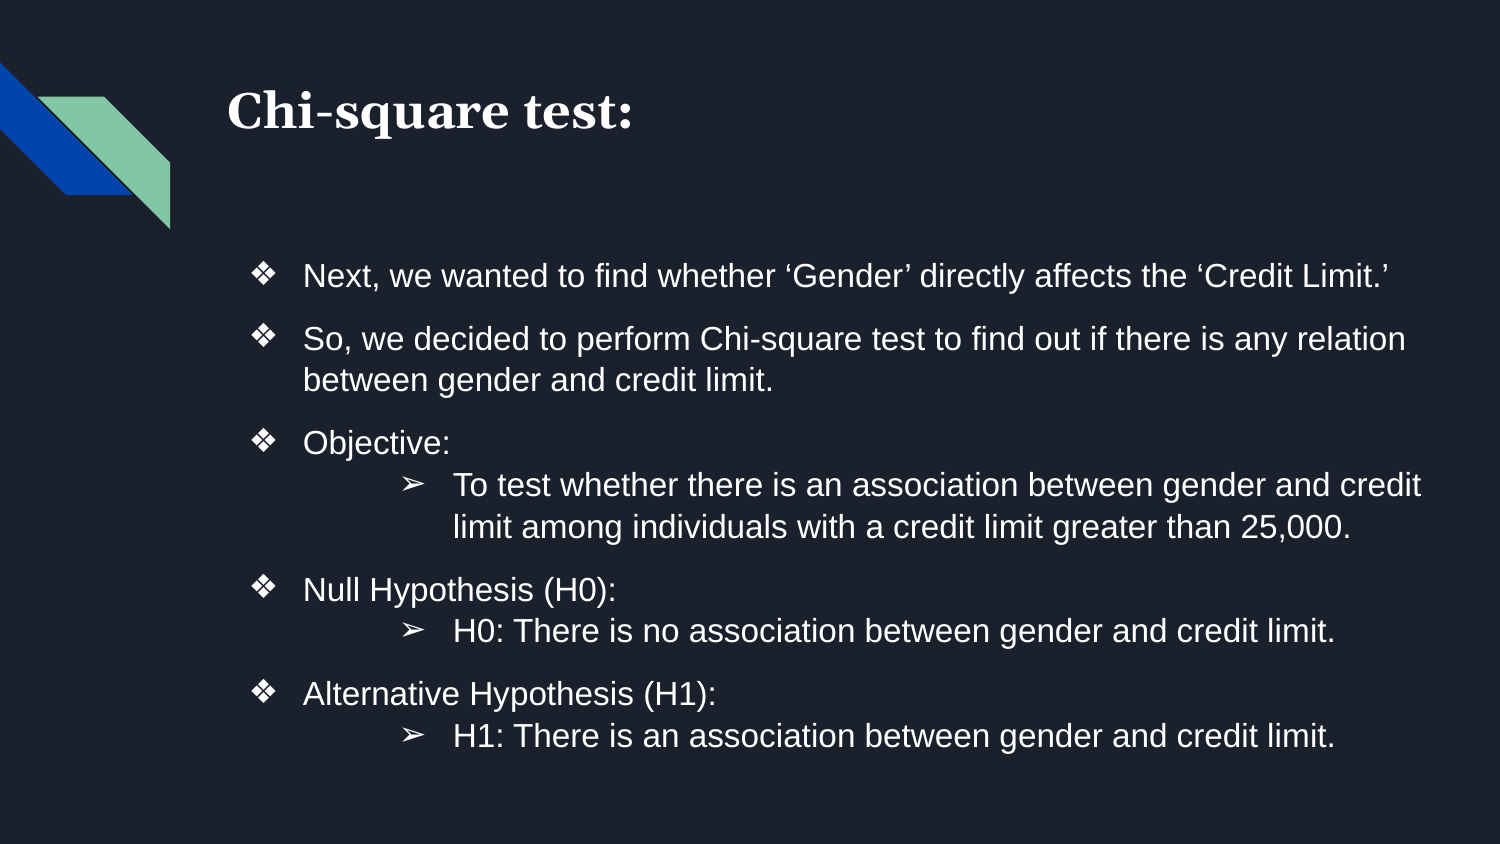

# Chi-square test:

Next, we wanted to find whether ‘Gender’ directly affects the ‘Credit Limit.’
So, we decided to perform Chi-square test to find out if there is any relation between gender and credit limit.
Objective:
To test whether there is an association between gender and credit limit among individuals with a credit limit greater than 25,000.
Null Hypothesis (H0):
H0: There is no association between gender and credit limit.
Alternative Hypothesis (H1):
H1: There is an association between gender and credit limit.